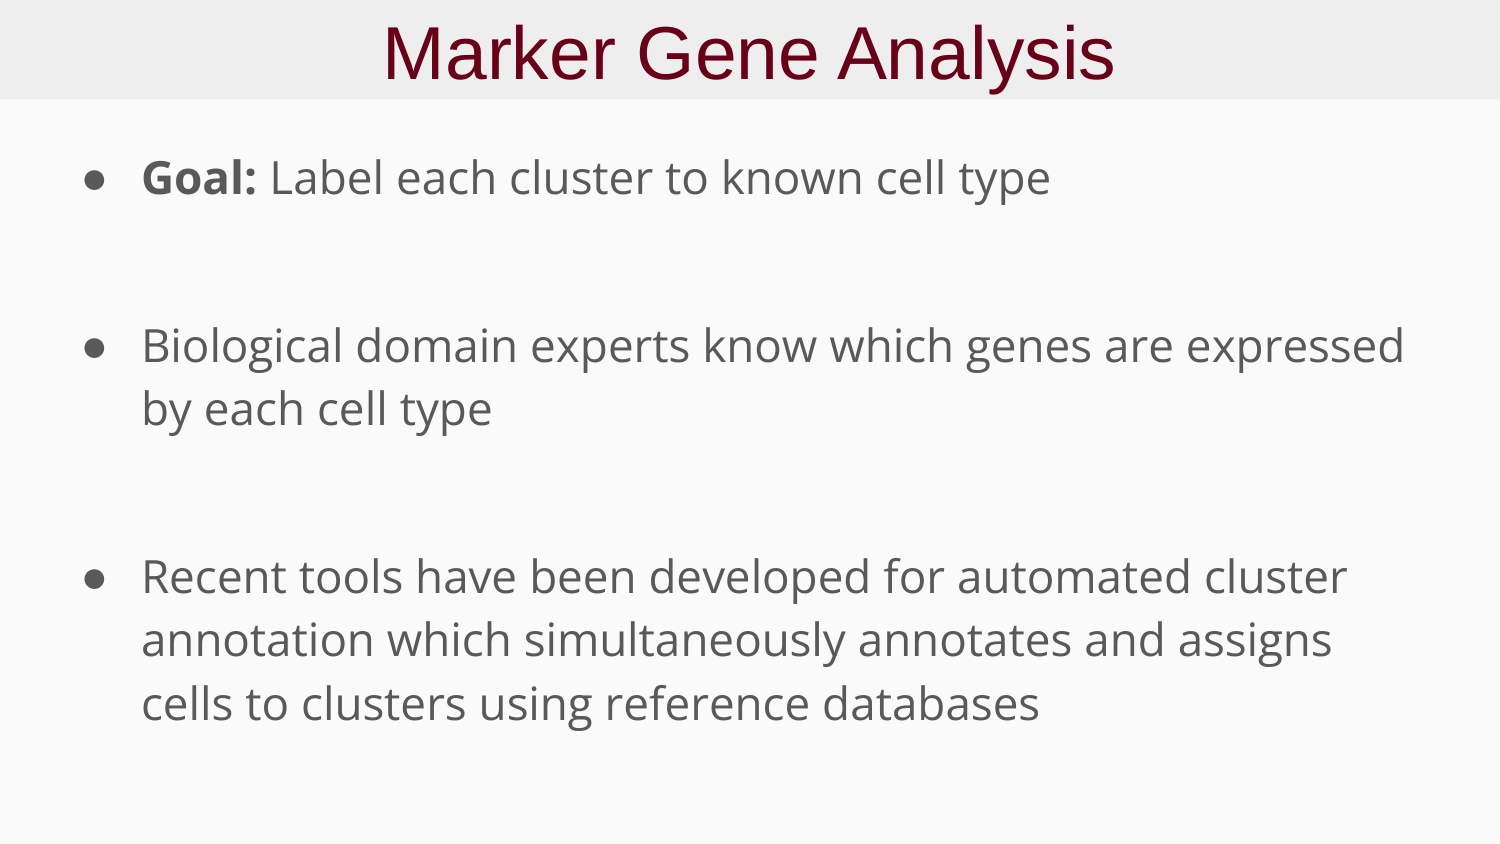

# Marker Gene Analysis
Goal: Label each cluster to known cell type

Biological domain experts know which genes are expressed by each cell type

Recent tools have been developed for automated cluster annotation which simultaneously annotates and assigns cells to clusters using reference databases